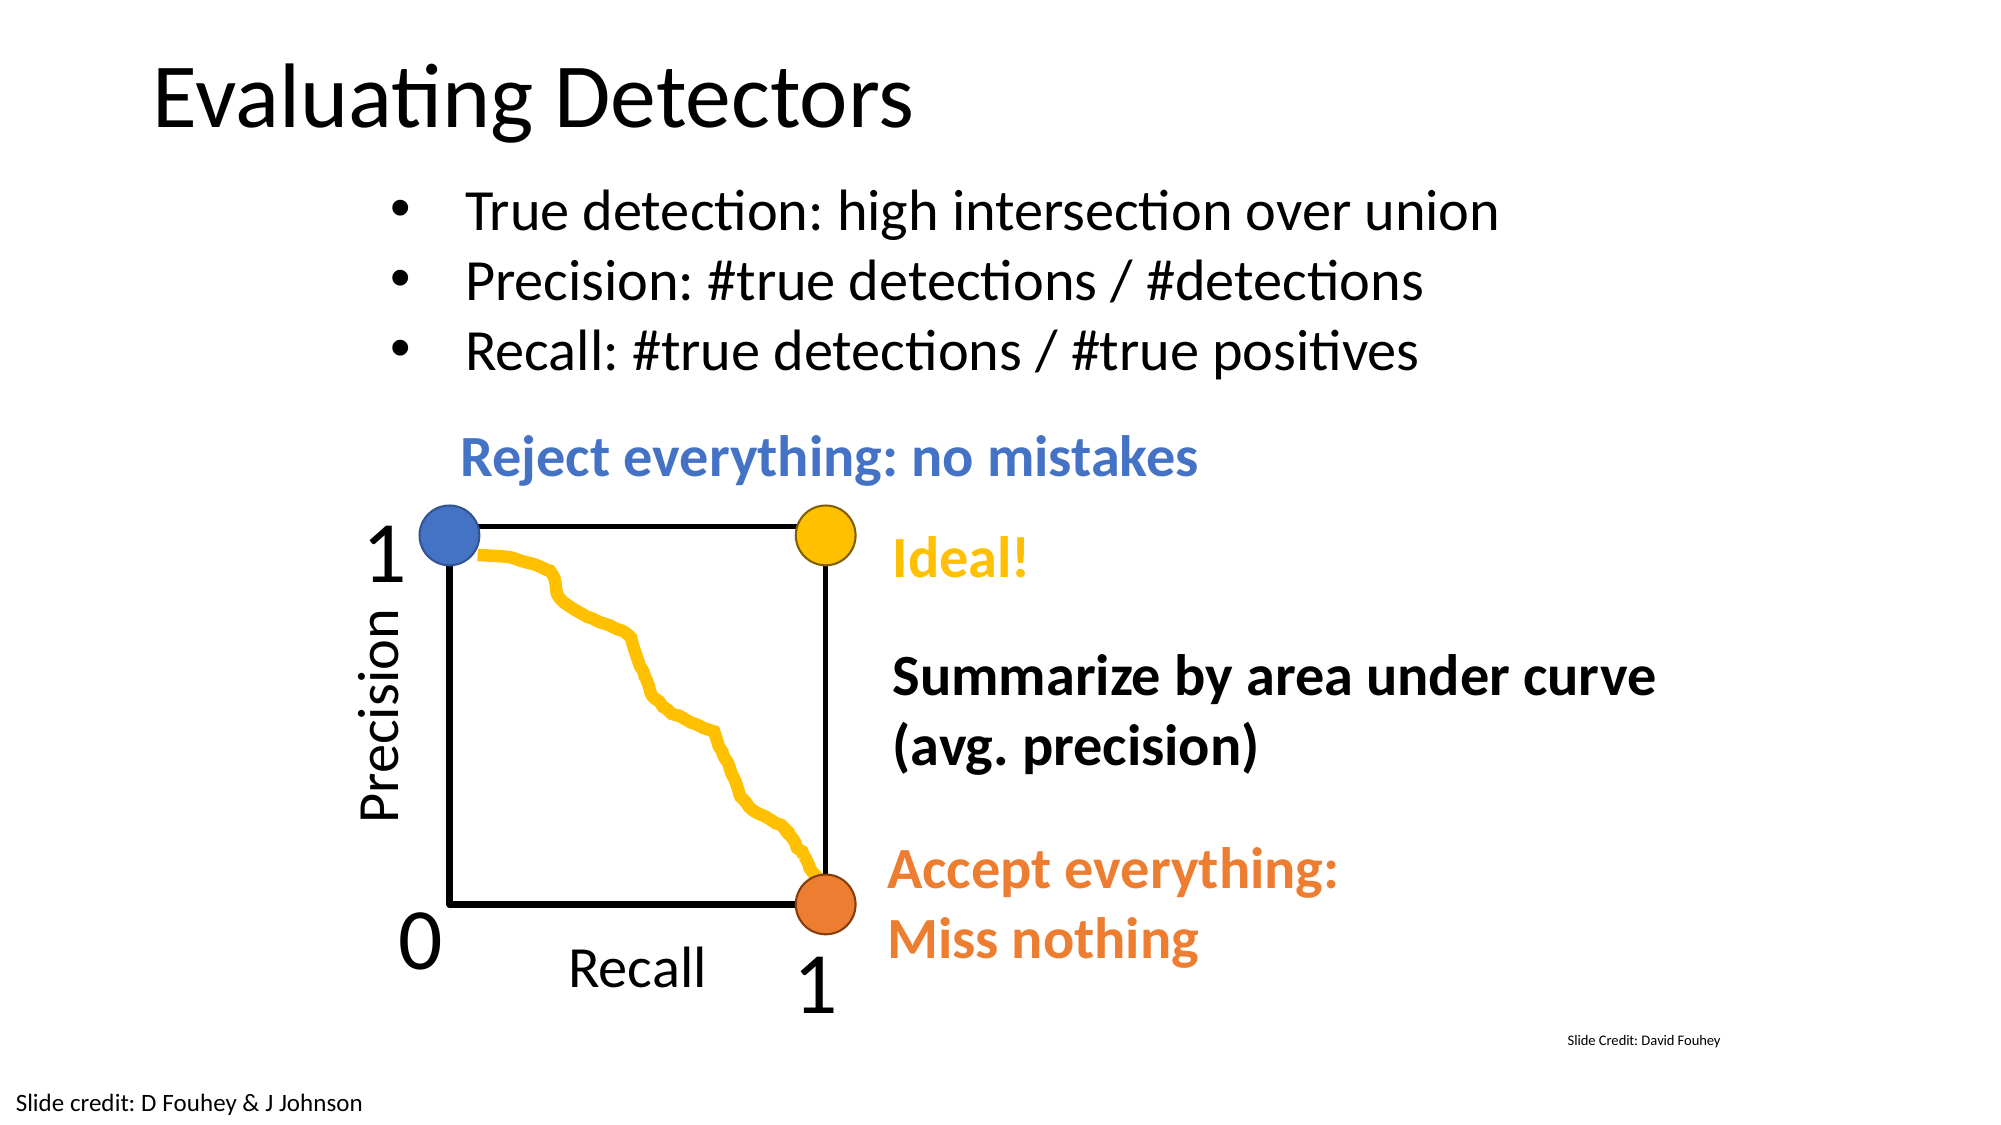

# Evaluating Detectors
True detection: high intersection over union
Precision: #true detections / #detections
Recall: #true detections / #true positives
Reject everything: no mistakes

1
Precision
0
Recall
1

Ideal!

Summarize by area under curve (avg. precision)
Accept everything:
Miss nothing

Slide Credit: David Fouhey
Slide credit: D Fouhey & J Johnson